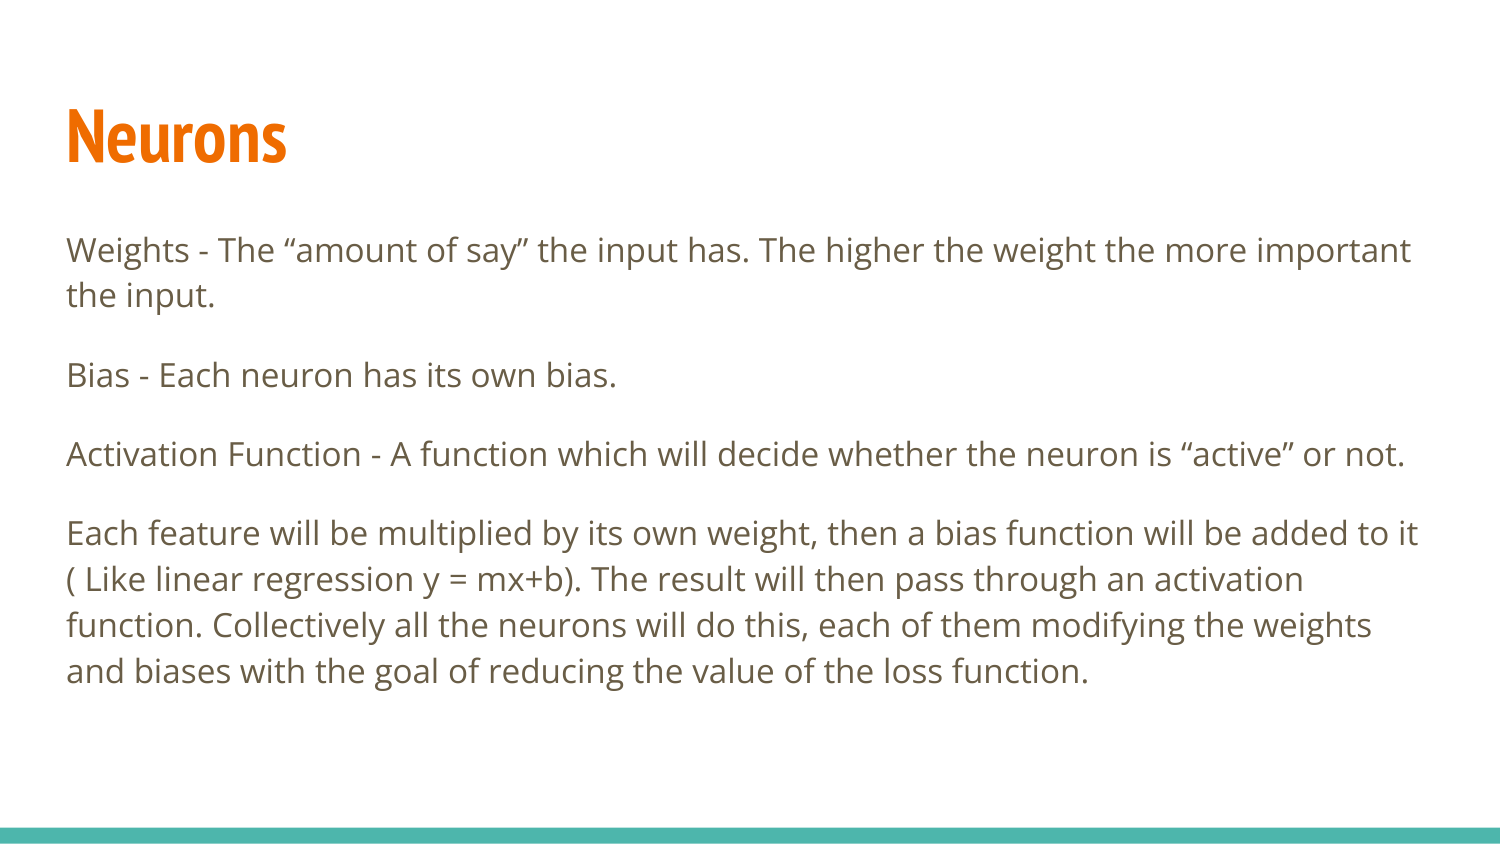

Neurons
Weights - The “amount of say” the input has. The higher the weight the more important the input.
Bias - Each neuron has its own bias.
Activation Function - A function which will decide whether the neuron is “active” or not.
Each feature will be multiplied by its own weight, then a bias function will be added to it ( Like linear regression y = mx+b). The result will then pass through an activation function. Collectively all the neurons will do this, each of them modifying the weights and biases with the goal of reducing the value of the loss function.